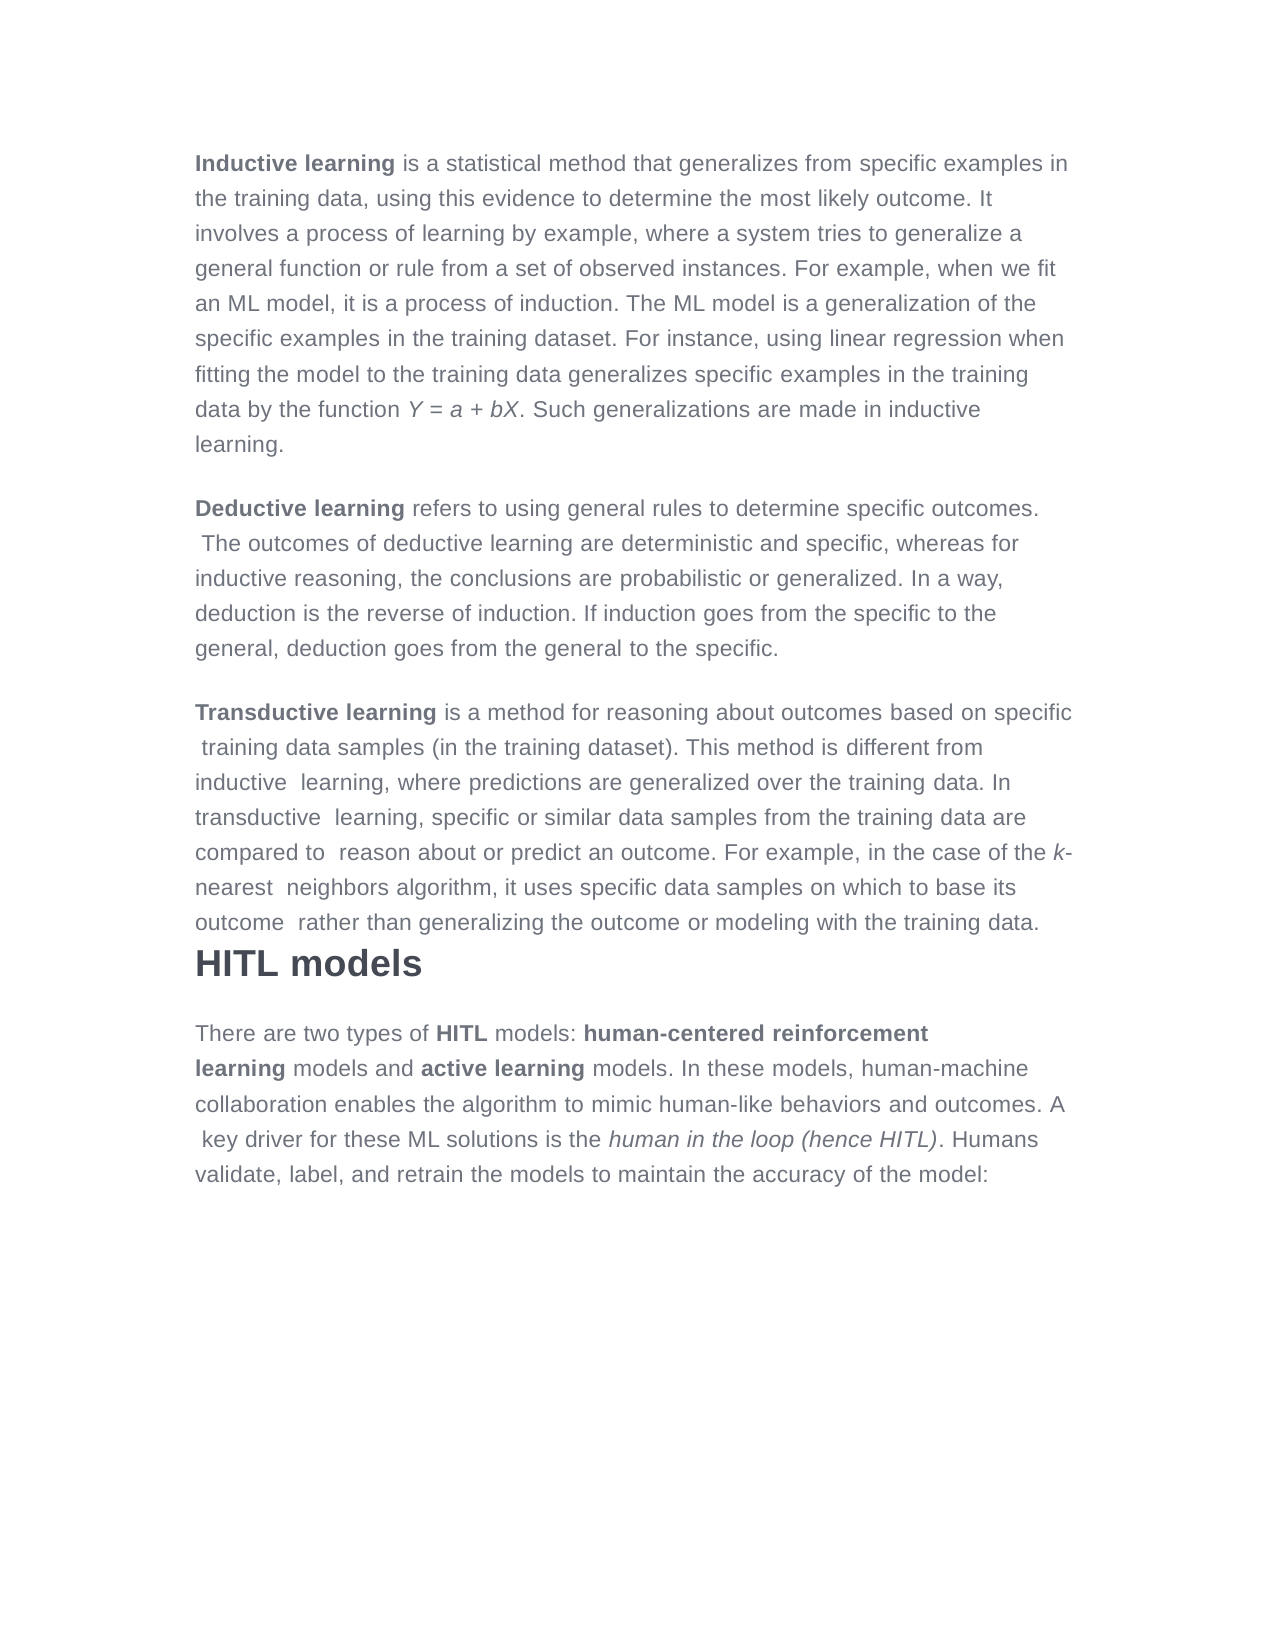

Inductive learning is a statistical method that generalizes from specific examples in  the training data, using this evidence to determine the most likely outcome. It  involves a process of learning by example, where a system tries to generalize a  general function or rule from a set of observed instances. For example, when we fit  an ML model, it is a process of induction. The ML model is a generalization of the  specific examples in the training dataset. For instance, using linear regression when  fitting the model to the training data generalizes specific examples in the training  data by the function Y = a + bX. Such generalizations are made in inductive learning.

Deductive learning refers to using general rules to determine specific outcomes.  The outcomes of deductive learning are deterministic and specific, whereas for  inductive reasoning, the conclusions are probabilistic or generalized. In a way,  deduction is the reverse of induction. If induction goes from the specific to the  general, deduction goes from the general to the specific.

Transductive learning is a method for reasoning about outcomes based on specific  training data samples (in the training dataset). This method is different from inductive  learning, where predictions are generalized over the training data. In transductive  learning, specific or similar data samples from the training data are compared to  reason about or predict an outcome. For example, in the case of the k-nearest  neighbors algorithm, it uses specific data samples on which to base its outcome  rather than generalizing the outcome or modeling with the training data.
HITL models
There are two types of HITL models: human-centered reinforcement
learning models and active learning models. In these models, human-machine  collaboration enables the algorithm to mimic human-like behaviors and outcomes. A  key driver for these ML solutions is the human in the loop (hence HITL). Humans  validate, label, and retrain the models to maintain the accuracy of the model: